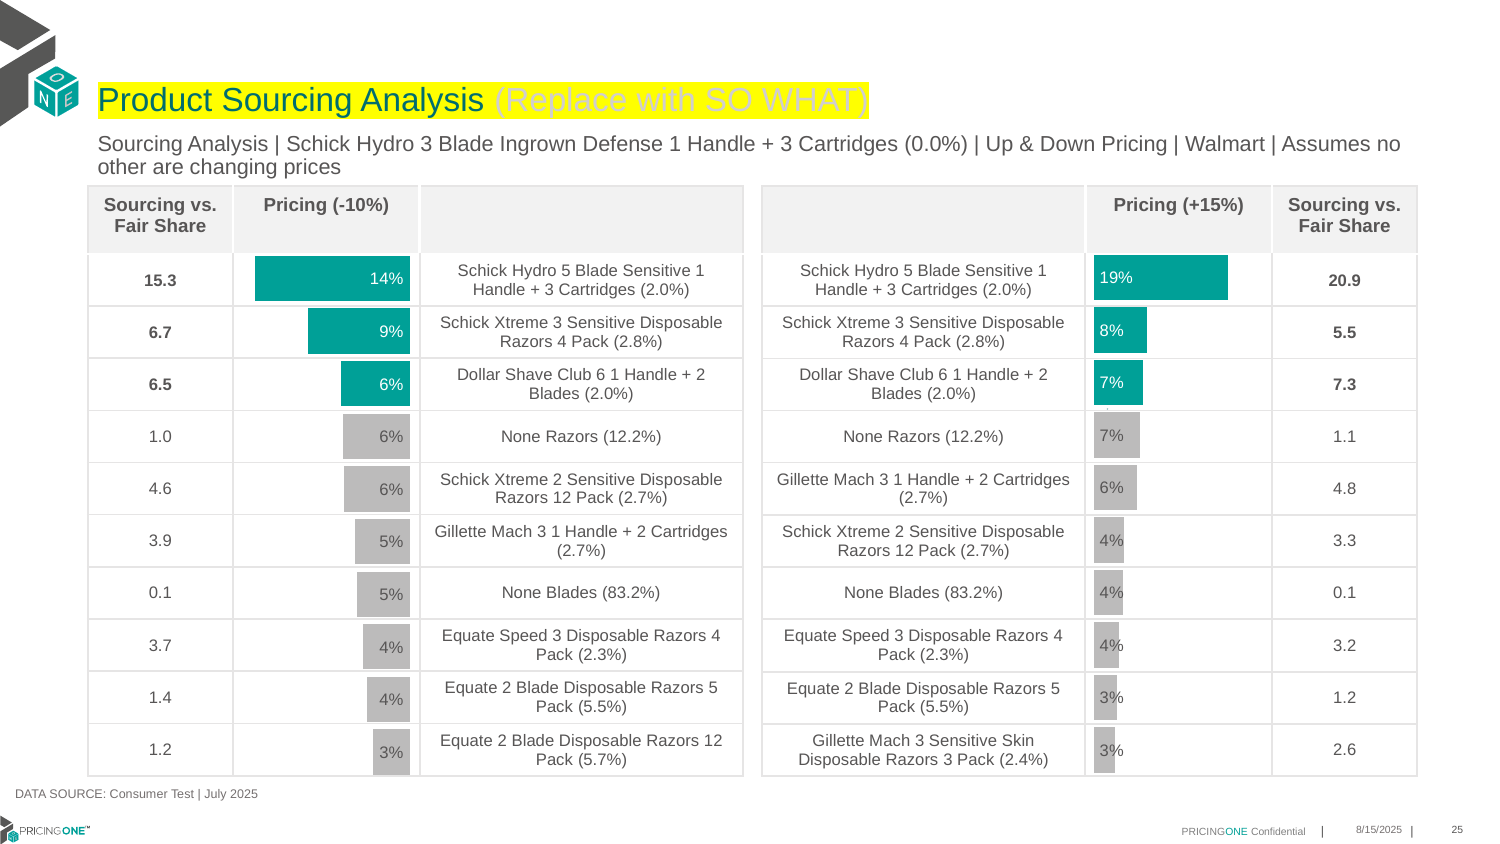

# Product Sourcing Analysis (Replace with SO WHAT)
Sourcing Analysis | Schick Hydro 3 Blade Ingrown Defense 1 Handle + 3 Cartridges (0.0%) | Up & Down Pricing | Walmart | Assumes no other are changing prices
| Sourcing vs. Fair Share | Pricing (-10%) |  |
| --- | --- | --- |
| 15.3 |  | Schick Hydro 5 Blade Sensitive 1 Handle + 3 Cartridges (2.0%) |
| 6.7 |  | Schick Xtreme 3 Sensitive Disposable Razors 4 Pack (2.8%) |
| 6.5 |  | Dollar Shave Club 6 1 Handle + 2 Blades (2.0%) |
| 1.0 |  | None Razors (12.2%) |
| 4.6 |  | Schick Xtreme 2 Sensitive Disposable Razors 12 Pack (2.7%) |
| 3.9 |  | Gillette Mach 3 1 Handle + 2 Cartridges (2.7%) |
| 0.1 |  | None Blades (83.2%) |
| 3.7 |  | Equate Speed 3 Disposable Razors 4 Pack (2.3%) |
| 1.4 |  | Equate 2 Blade Disposable Razors 5 Pack (5.5%) |
| 1.2 |  | Equate 2 Blade Disposable Razors 12 Pack (5.7%) |
|  | Pricing (+15%) | Sourcing vs. Fair Share |
| --- | --- | --- |
| Schick Hydro 5 Blade Sensitive 1 Handle + 3 Cartridges (2.0%) |  | 20.9 |
| Schick Xtreme 3 Sensitive Disposable Razors 4 Pack (2.8%) |  | 5.5 |
| Dollar Shave Club 6 1 Handle + 2 Blades (2.0%) |  | 7.3 |
| None Razors (12.2%) |  | 1.1 |
| Gillette Mach 3 1 Handle + 2 Cartridges (2.7%) |  | 4.8 |
| Schick Xtreme 2 Sensitive Disposable Razors 12 Pack (2.7%) |  | 3.3 |
| None Blades (83.2%) |  | 0.1 |
| Equate Speed 3 Disposable Razors 4 Pack (2.3%) |  | 3.2 |
| Equate 2 Blade Disposable Razors 5 Pack (5.5%) |  | 1.2 |
| Gillette Mach 3 Sensitive Skin Disposable Razors 3 Pack (2.4%) |  | 2.6 |

### Chart

| Category | Schick Hydro 3 Blade Ingrown Defense 1 Handle + 3 Cartridges (0.0%) |
|---|---|
| Schick Hydro 5 Blade Sensitive 1 Handle + 3 Cartridges (2.0%) | 0.19407888434779982 |
| Schick Xtreme 3 Sensitive Disposable Razors 4 Pack (2.8%) | 0.07761829814841664 |
| Dollar Shave Club 6 1 Handle + 2 Blades (2.0%) | 0.07152397381446243 |
| None Razors (12.2%) | 0.0675080992023404 |
| Gillette Mach 3 1 Handle + 2 Cartridges (2.7%) | 0.06280163622125459 |
| Schick Xtreme 2 Sensitive Disposable Razors 12 Pack (2.7%) | 0.04437703512631403 |
| None Blades (83.2%) | 0.042521675182287506 |
| Equate Speed 3 Disposable Razors 4 Pack (2.3%) | 0.036849312365413424 |
| Equate 2 Blade Disposable Razors 5 Pack (5.5%) | 0.033226075458678506 |
| Gillette Mach 3 Sensitive Skin Disposable Razors 3 Pack (2.4%) | 0.03146698870716836 |

### Chart

| Category | Schick Hydro 3 Blade Ingrown Defense 1 Handle + 3 Cartridges (0.0%) |
|---|---|
| Schick Hydro 5 Blade Sensitive 1 Handle + 3 Cartridges (2.0%) | 0.14205900940606278 |
| Schick Xtreme 3 Sensitive Disposable Razors 4 Pack (2.8%) | 0.09353009439868876 |
| Dollar Shave Club 6 1 Handle + 2 Blades (2.0%) | 0.06355038638803577 |
| None Razors (12.2%) | 0.061364515496855794 |
| Schick Xtreme 2 Sensitive Disposable Razors 12 Pack (2.7%) | 0.06069672489340744 |
| Gillette Mach 3 1 Handle + 2 Cartridges (2.7%) | 0.050764375529620286 |
| None Blades (83.2%) | 0.04857944660311502 |
| Equate Speed 3 Disposable Razors 4 Pack (2.3%) | 0.042685749097065774 |
| Equate 2 Blade Disposable Razors 5 Pack (5.5%) | 0.03982405234655735 |
| Equate 2 Blade Disposable Razors 12 Pack (5.7%) | 0.03356673468311006 |
DATA SOURCE: Consumer Test | July 2025

8/15/2025
25